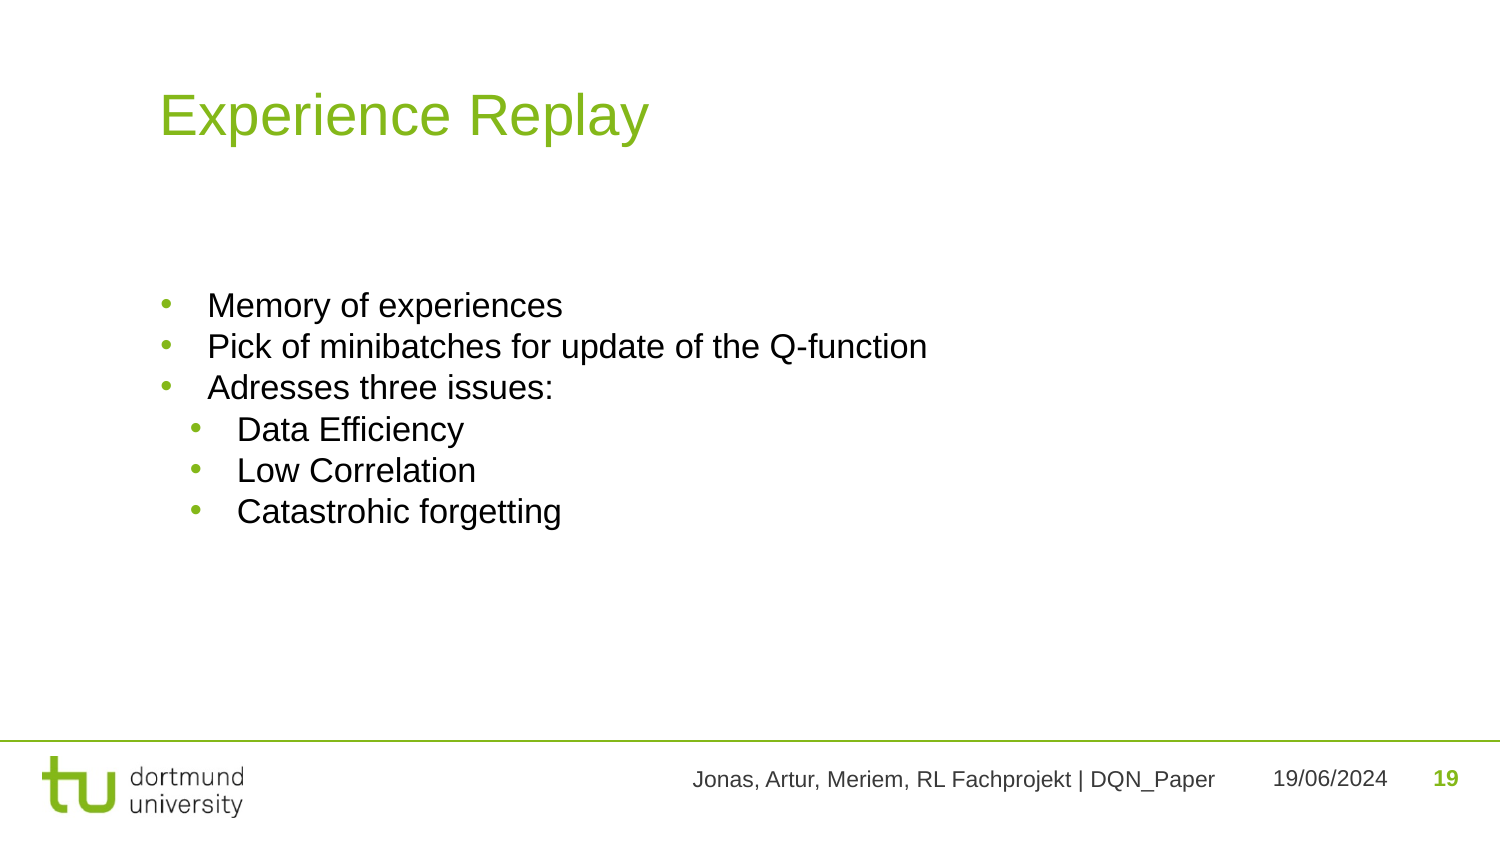

Experience Replay
Memory of experiences
Pick of minibatches for update of the Q-function
Adresses three issues:
Data Efficiency
Low Correlation
Catastrohic forgetting

19
19/06/2024
Jonas, Artur, Meriem, RL Fachprojekt | DQN_Paper